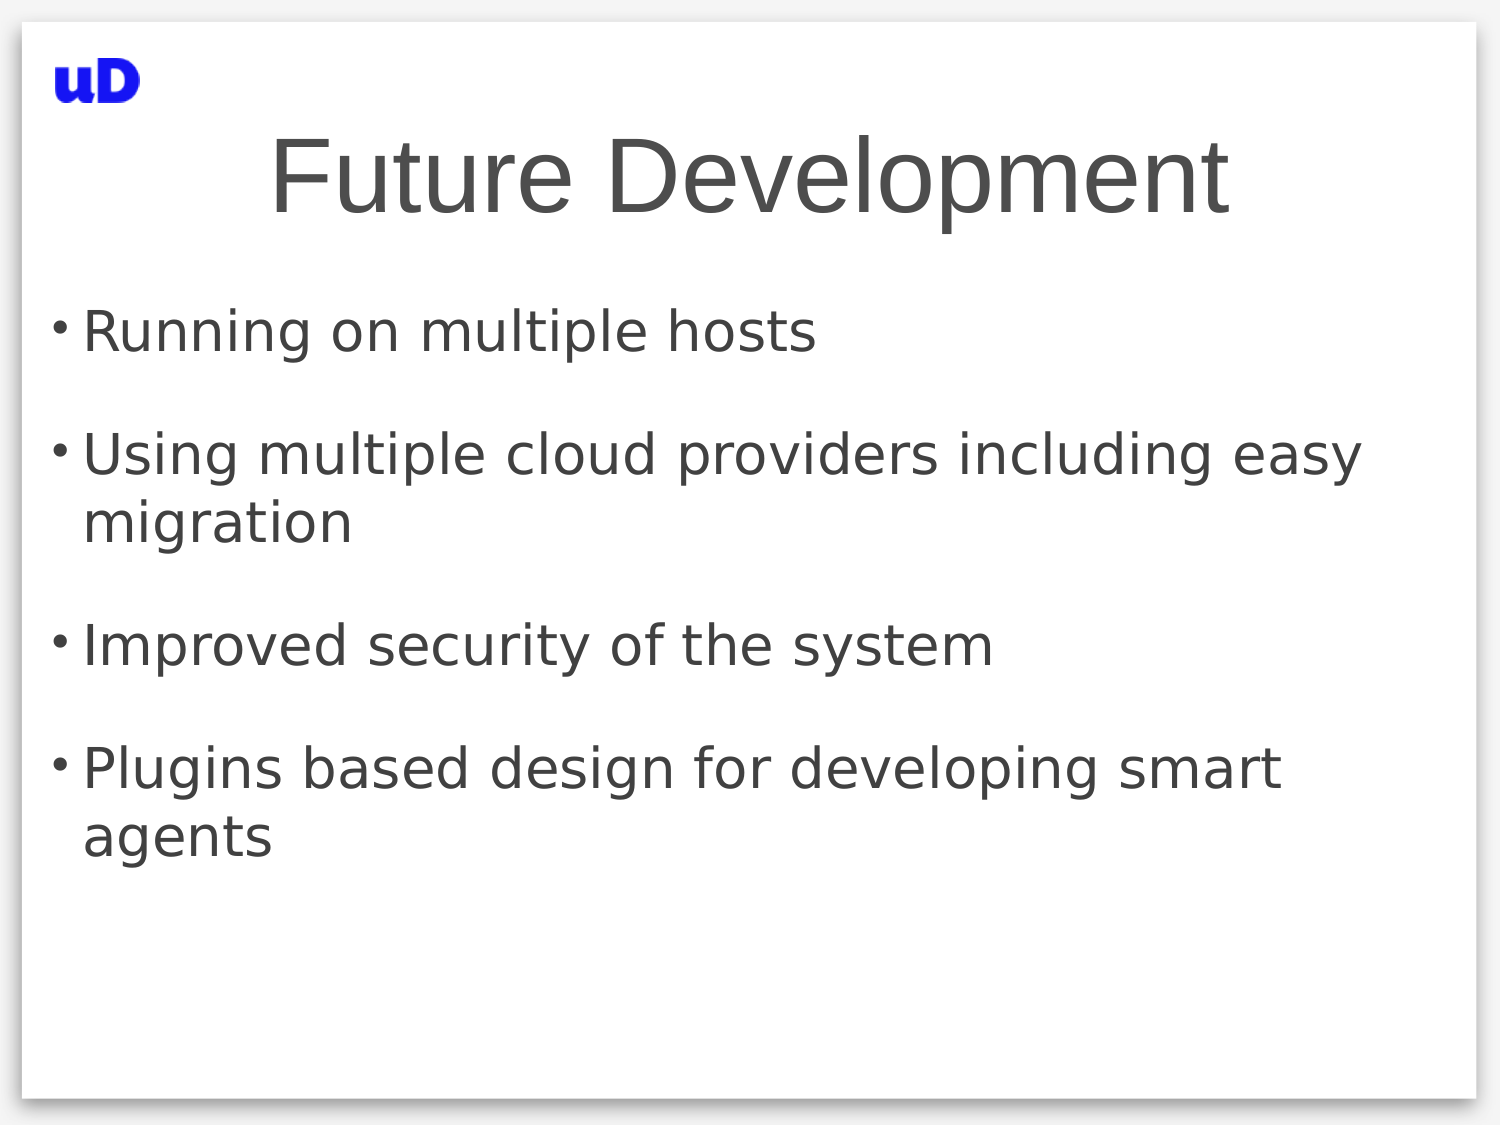

# Future Development
Running on multiple hosts
Using multiple cloud providers including easy migration
Improved security of the system
Plugins based design for developing smart agents